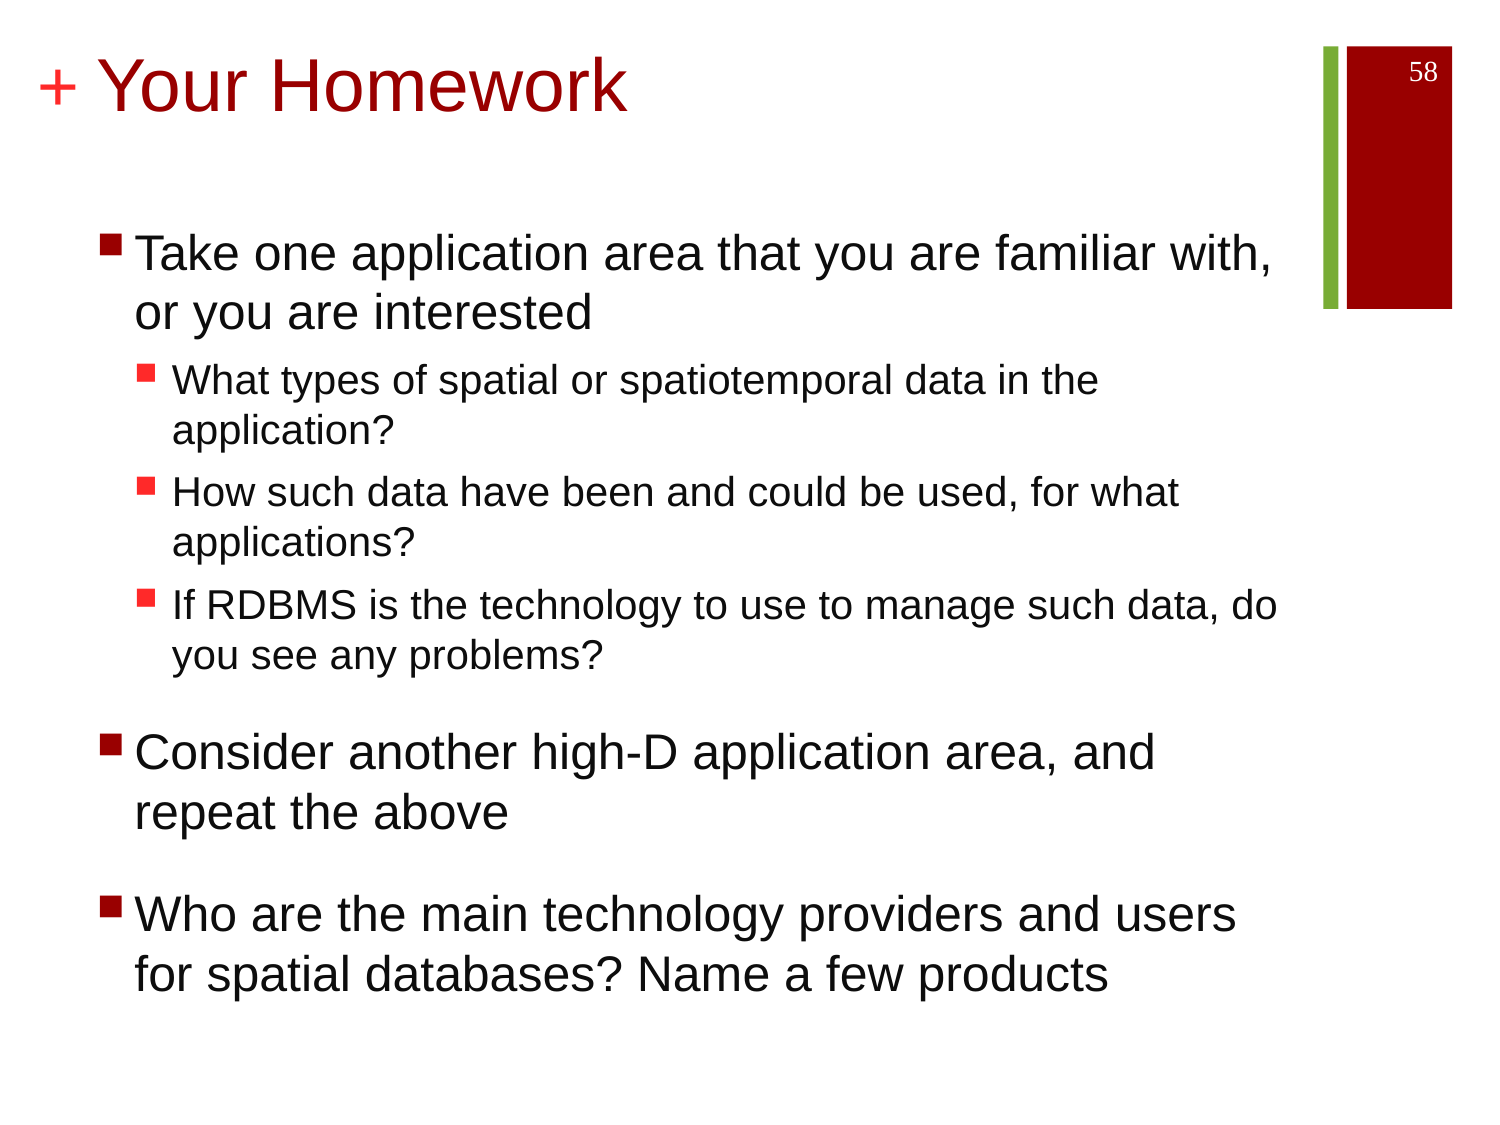

# Your Homework
58
Take one application area that you are familiar with, or you are interested
What types of spatial or spatiotemporal data in the application?
How such data have been and could be used, for what applications?
If RDBMS is the technology to use to manage such data, do you see any problems?
Consider another high-D application area, and repeat the above
Who are the main technology providers and users for spatial databases? Name a few products